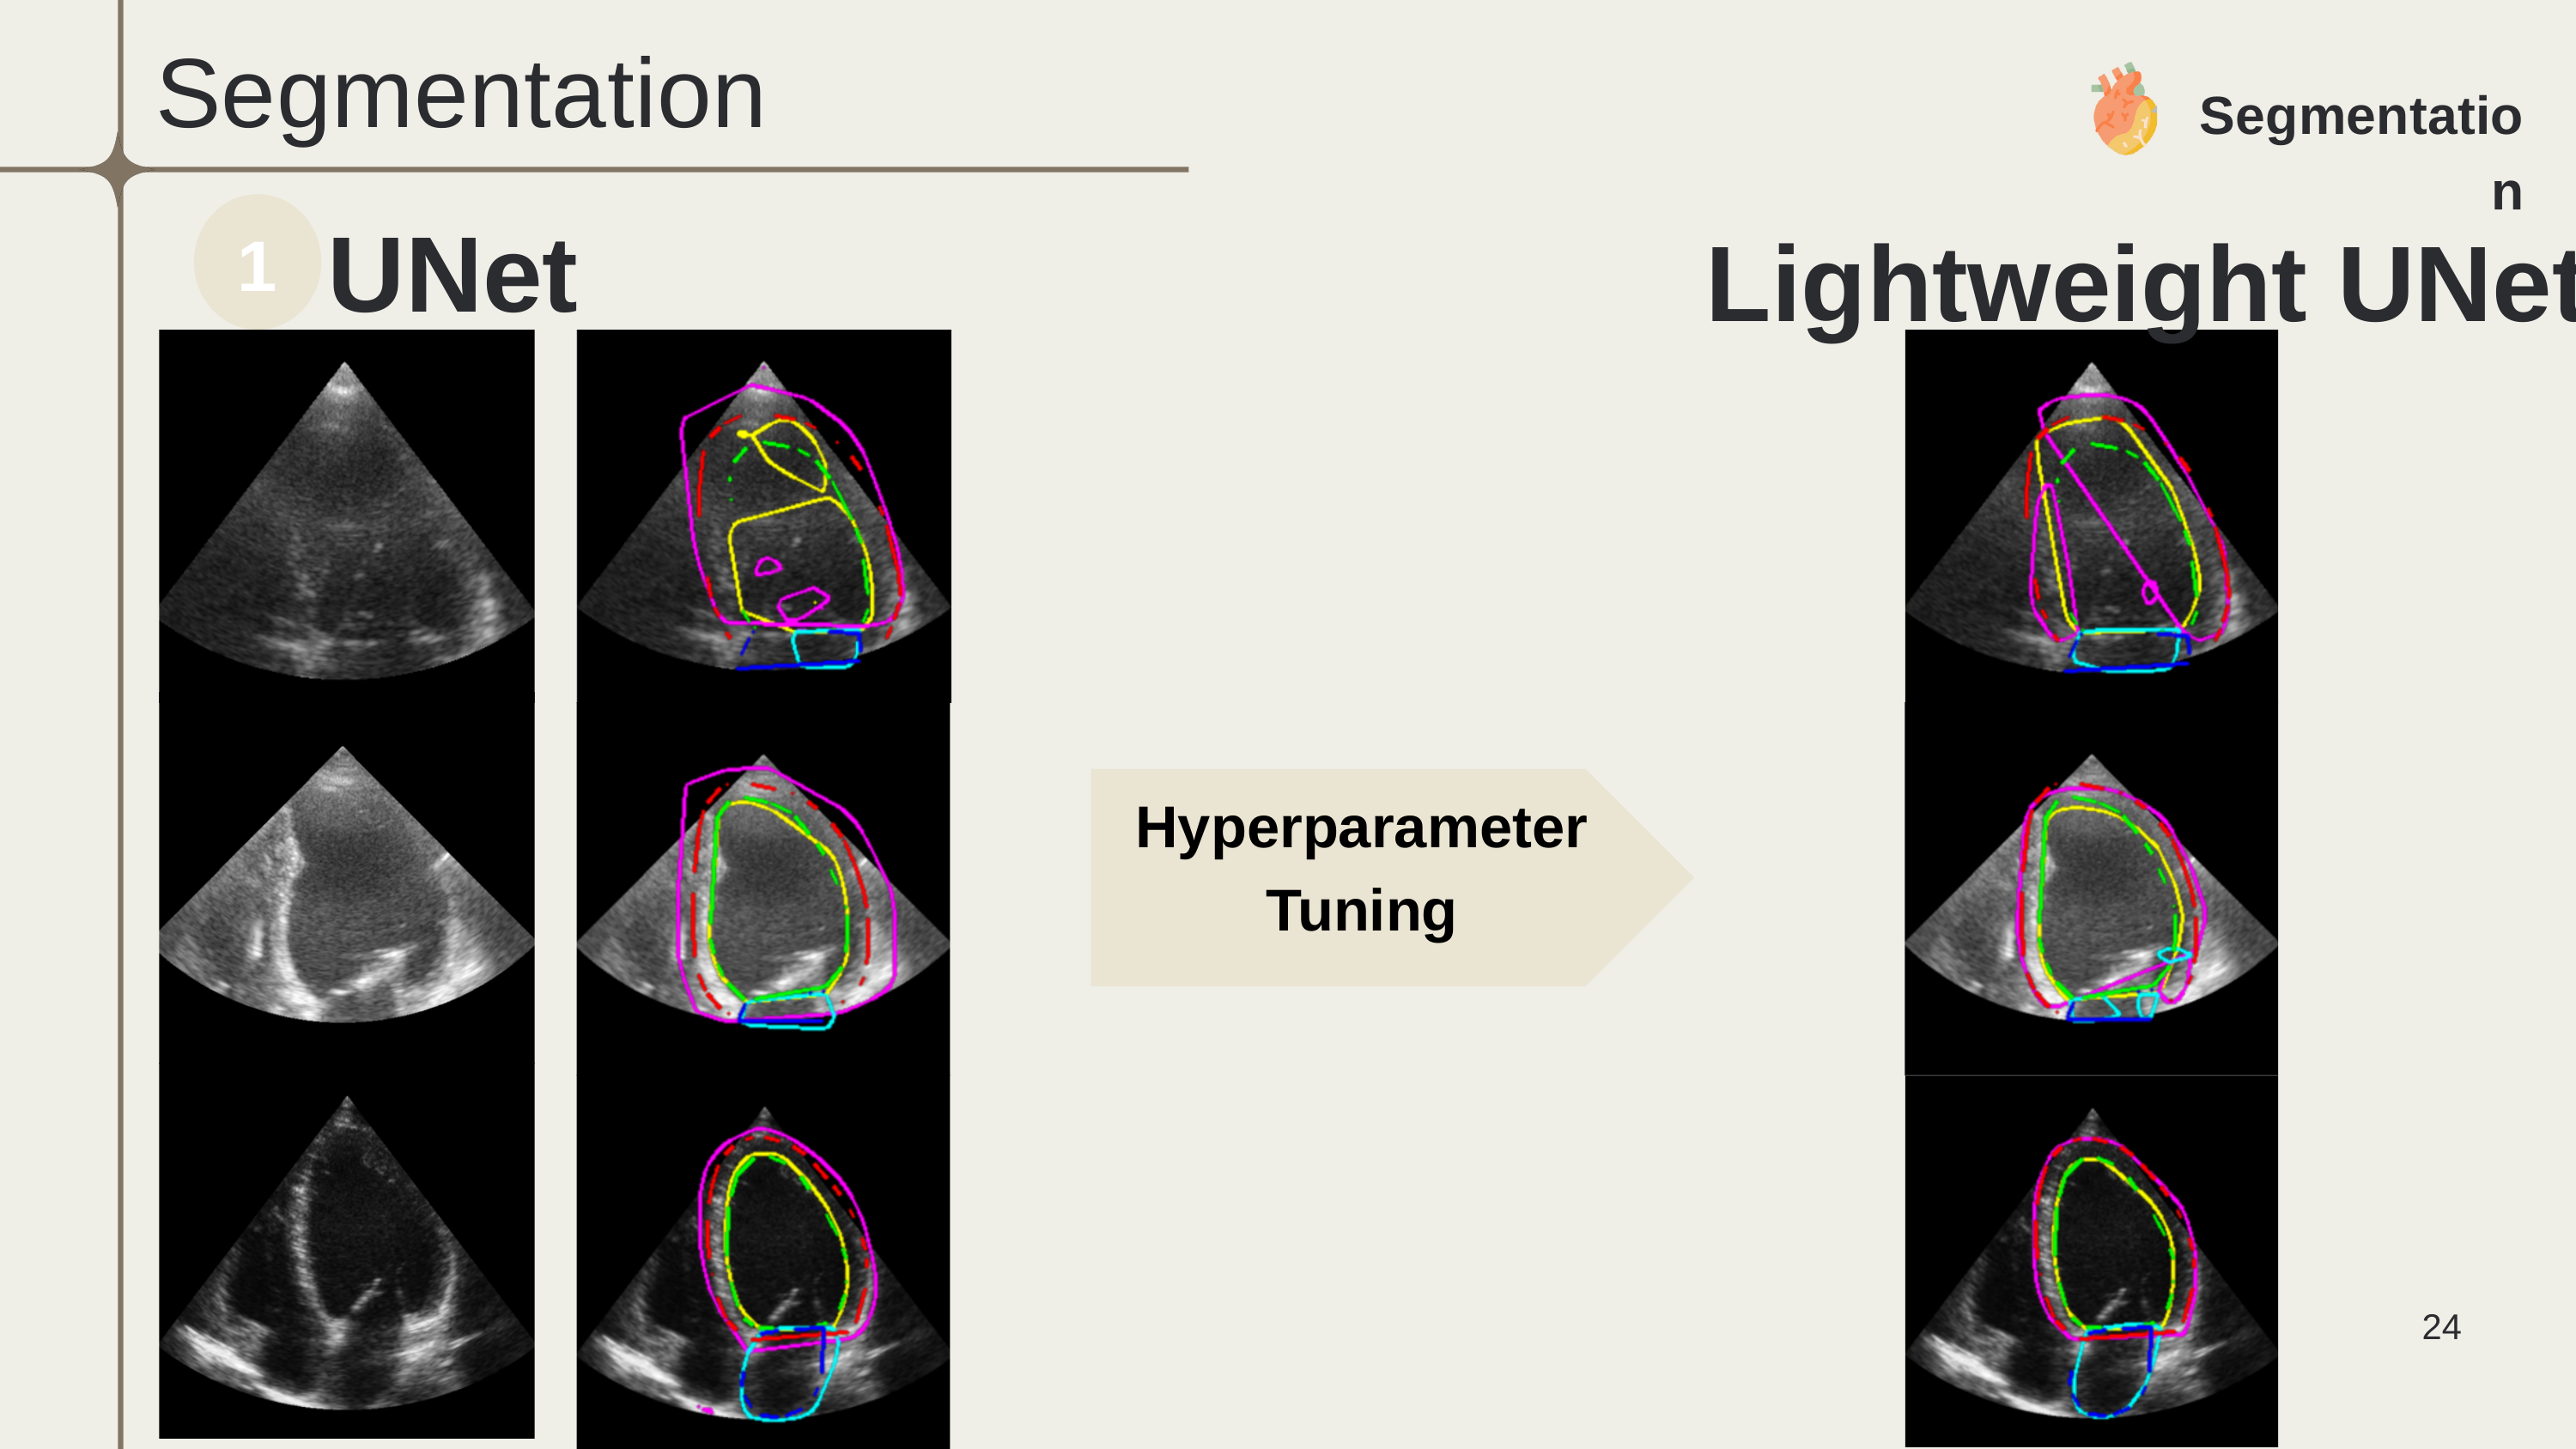

Segmentation

Segmentation

UNet
Lightweight UNet

1

Hyperparameter Tuning

24